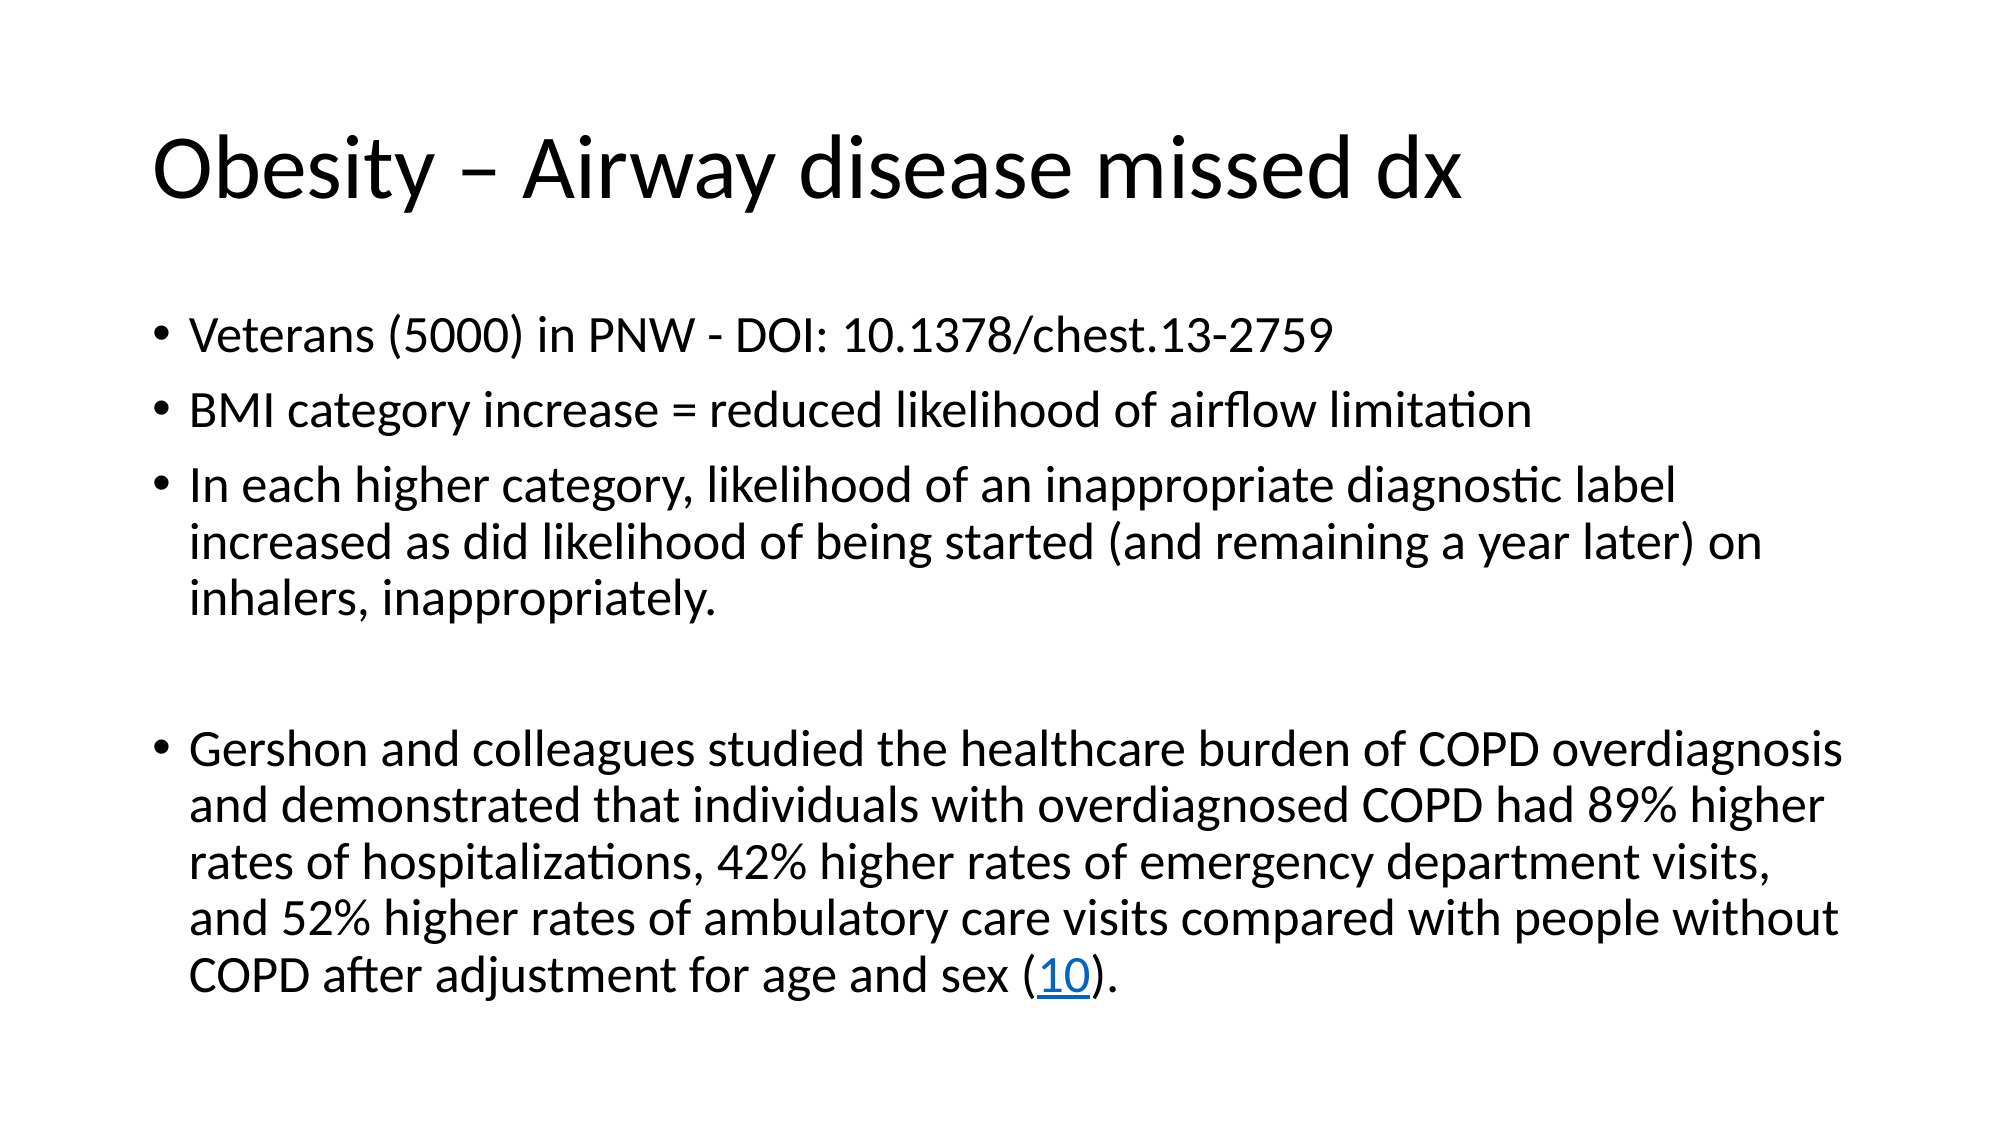

# Obesity – Airway disease missed dx
Veterans (5000) in PNW - DOI: 10.1378/chest.13-2759
BMI category increase = reduced likelihood of airflow limitation
In each higher category, likelihood of an inappropriate diagnostic label increased as did likelihood of being started (and remaining a year later) on inhalers, inappropriately.

Gershon and colleagues studied the healthcare burden of COPD overdiagnosis and demonstrated that individuals with overdiagnosed COPD had 89% higher rates of hospitalizations, 42% higher rates of emergency department visits, and 52% higher rates of ambulatory care visits compared with people without COPD after adjustment for age and sex (10).